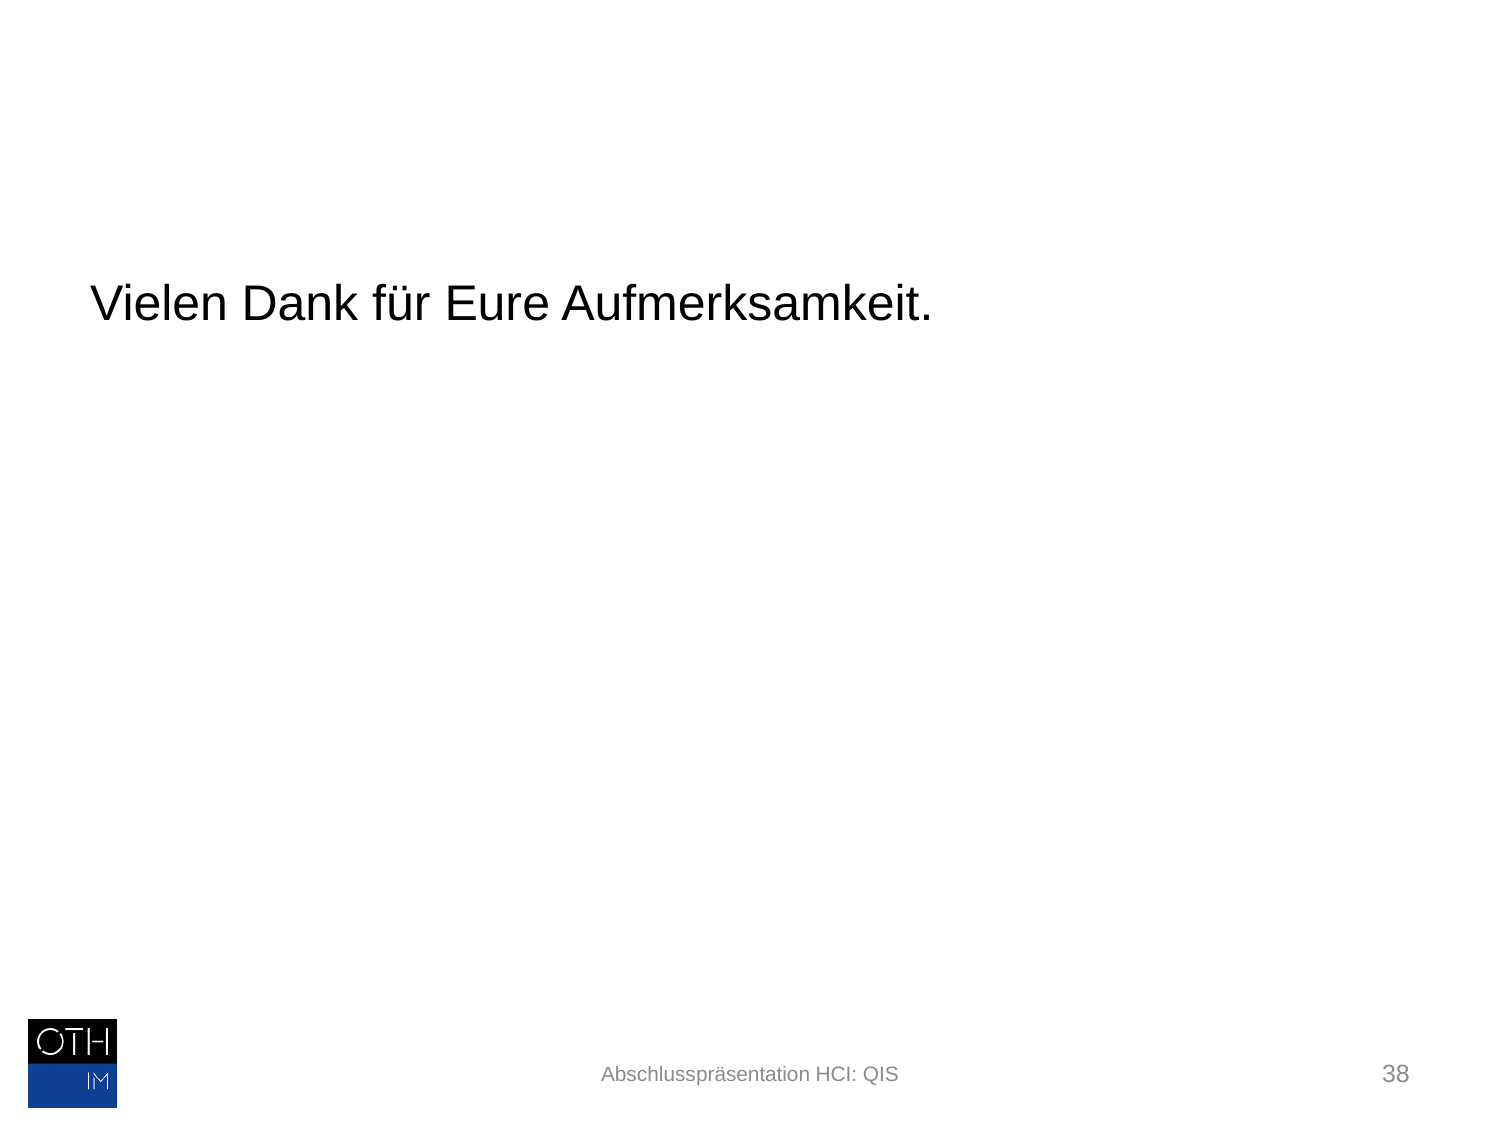

#
Vielen Dank für Eure Aufmerksamkeit.
Abschlusspräsentation HCI: QIS
38